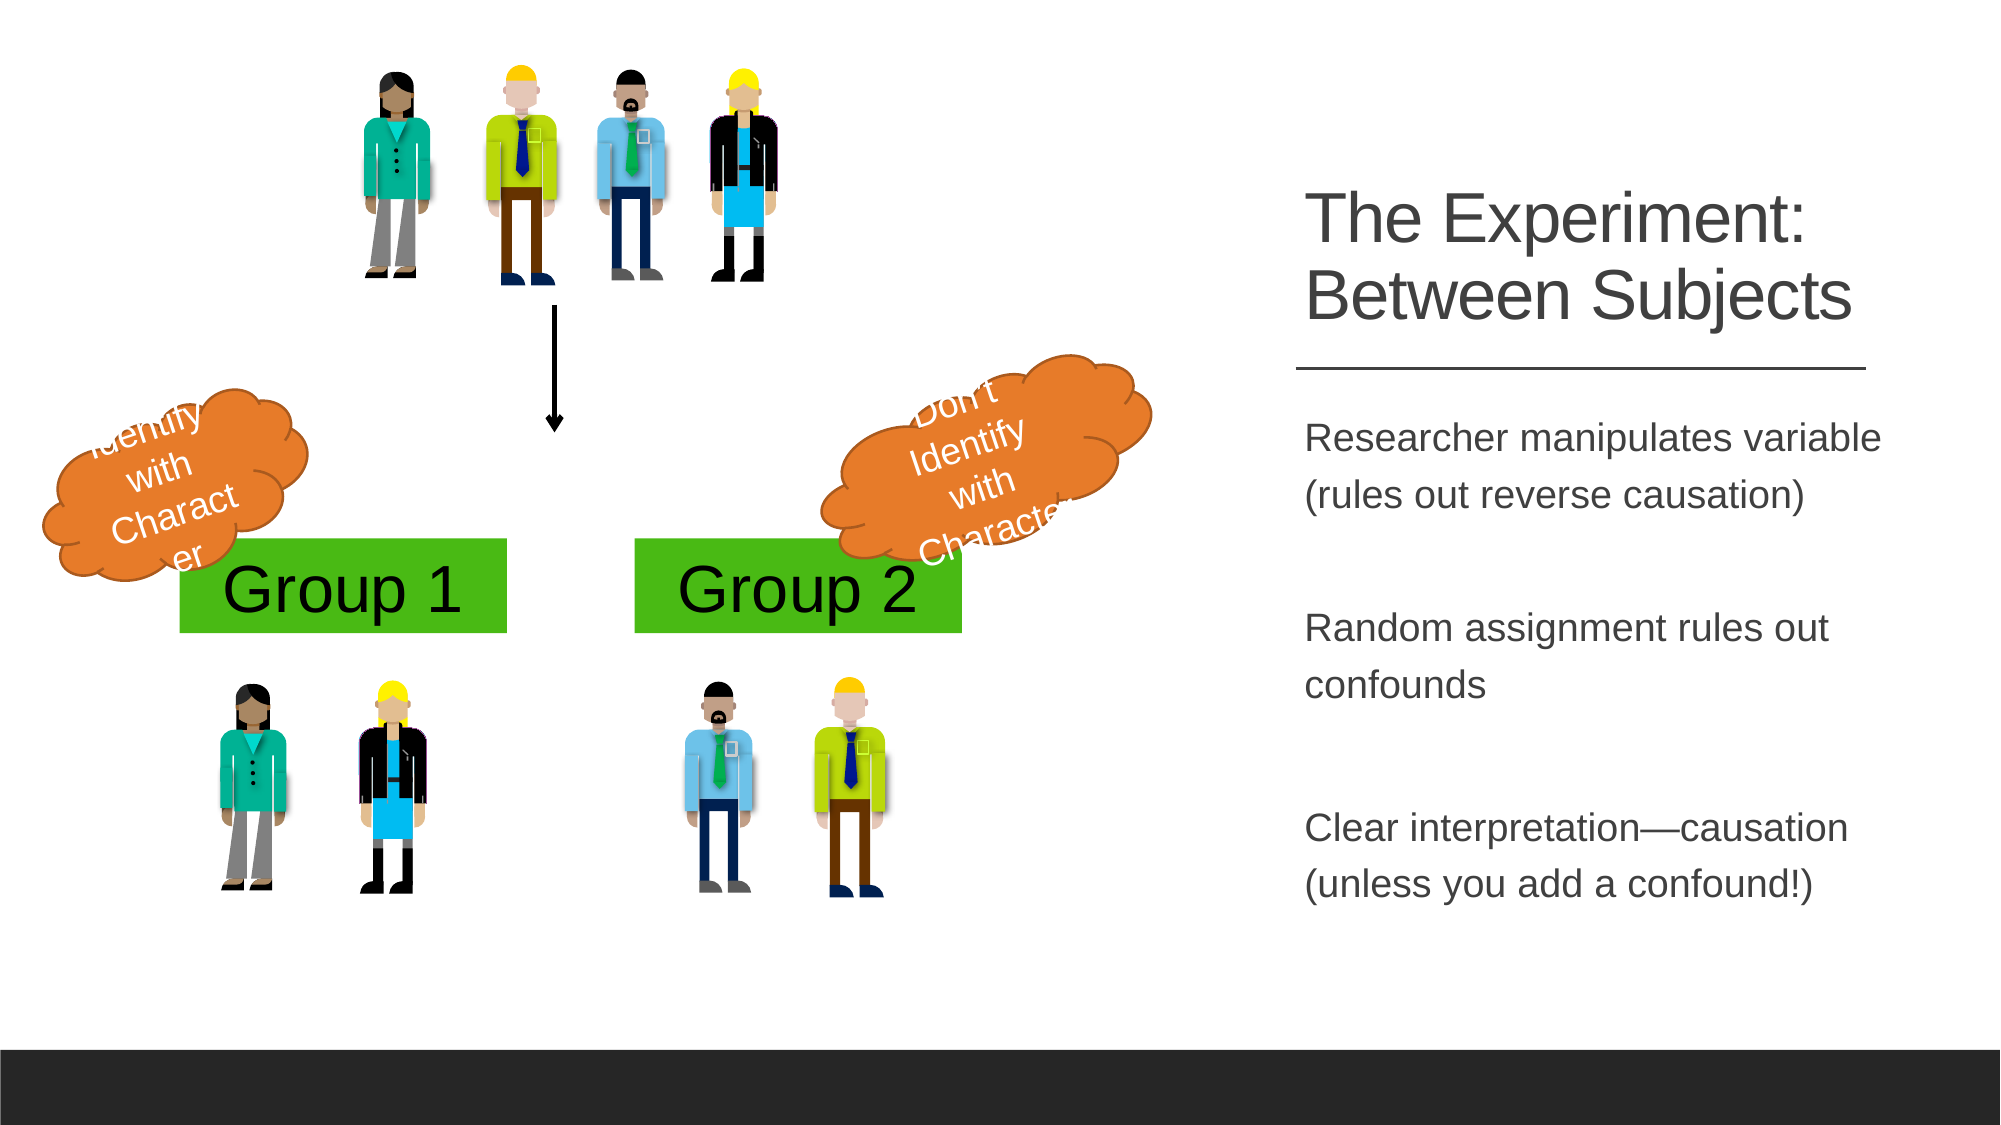

# The Experiment: Between Subjects
Don’t Identify with Character
Researcher manipulates variable (rules out reverse causation)
Random assignment rules out confounds
Clear interpretation—causation (unless you add a confound!)
Identify with Character
Group 1
Group 2